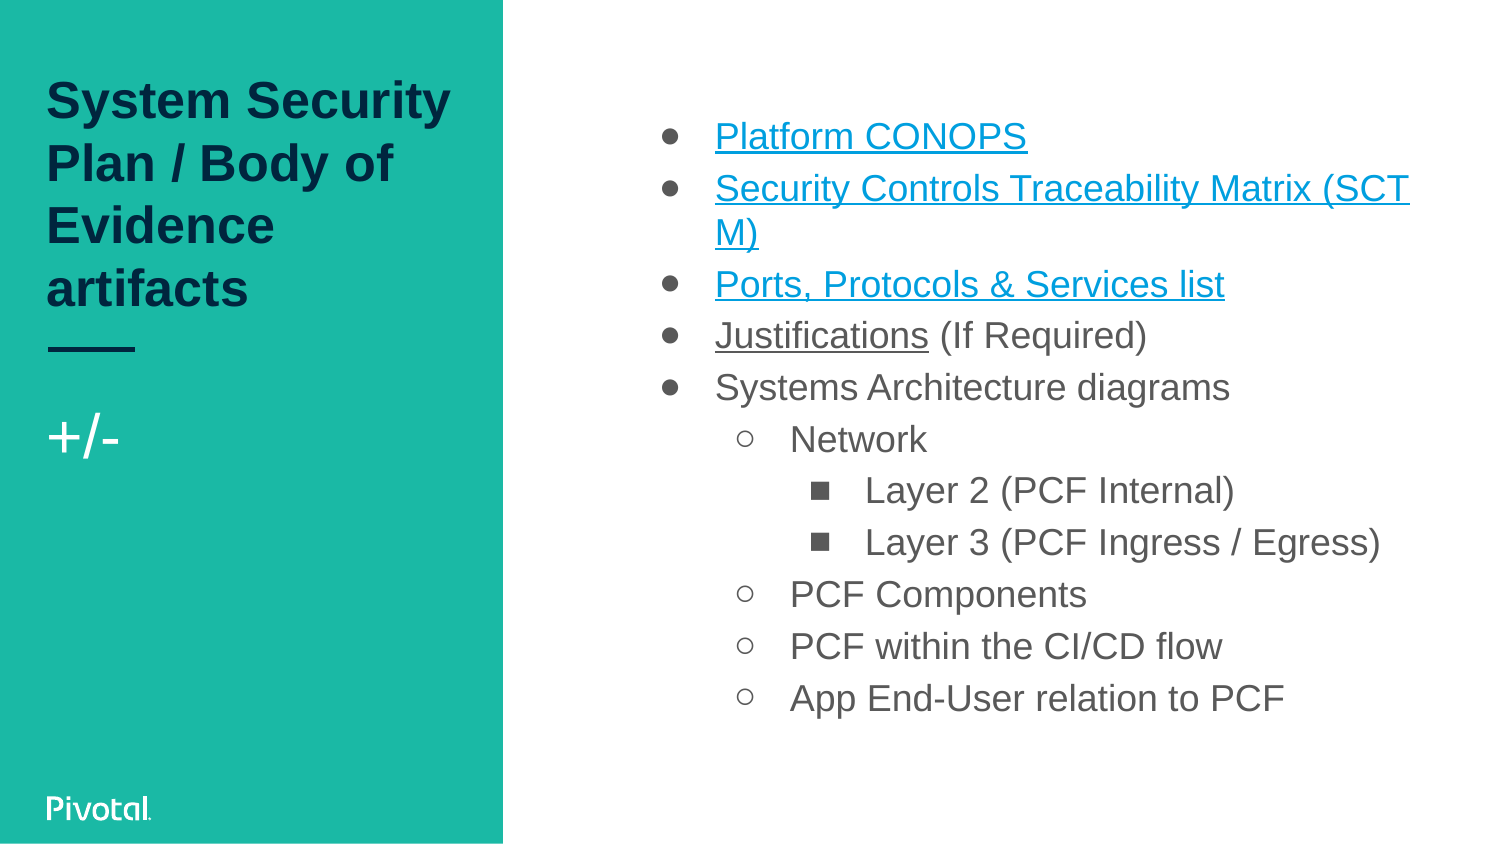

# System Security Plan / Body of Evidence artifacts
Platform CONOPS
Security Controls Traceability Matrix (SCTM)
Ports, Protocols & Services list
Justifications (If Required)
Systems Architecture diagrams
Network
Layer 2 (PCF Internal)
Layer 3 (PCF Ingress / Egress)
PCF Components
PCF within the CI/CD flow
App End-User relation to PCF
+/-